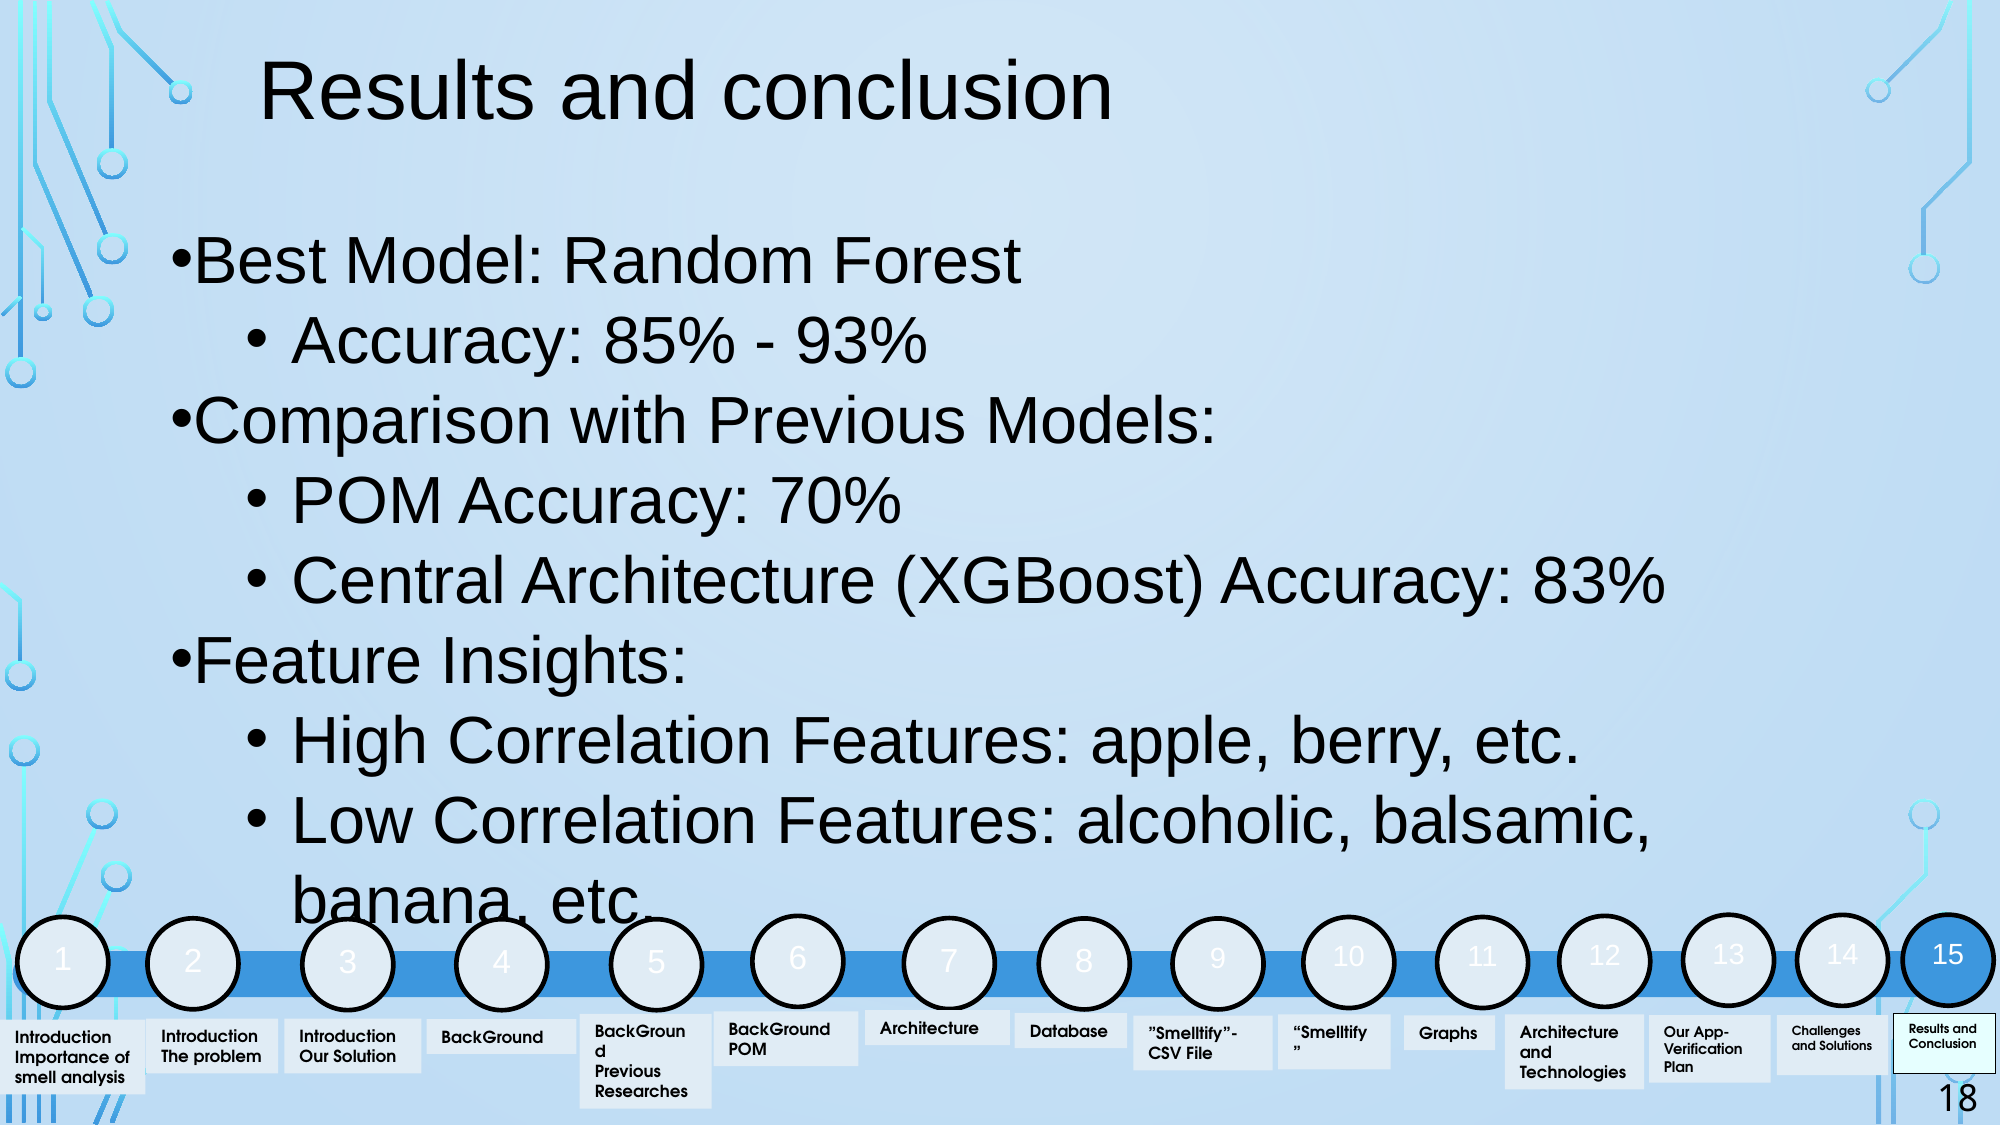

Results and conclusion
Best Model: Random Forest
Accuracy: 85% - 93%
Comparison with Previous Models:
POM Accuracy: 70%
Central Architecture (XGBoost) Accuracy: 83%
Feature Insights:
High Correlation Features: apple, berry, etc.
Low Correlation Features: alcoholic, balsamic, banana, etc.

15
13
14
6
12
1
10
11
7
2
8
9
3
4
5

Architecture
BackGround
POM
Database
Results and Conclusion

BackGround
Previous Researches
“Smelltify”
Architecture and Technologies
Challenges and Solutions

Our App- Verification Plan
Graphs
”Smelltify”-CSV File
Introduction
The problem
Introduction
Our Solution
BackGround
Introduction
Importance of smell analysis
18